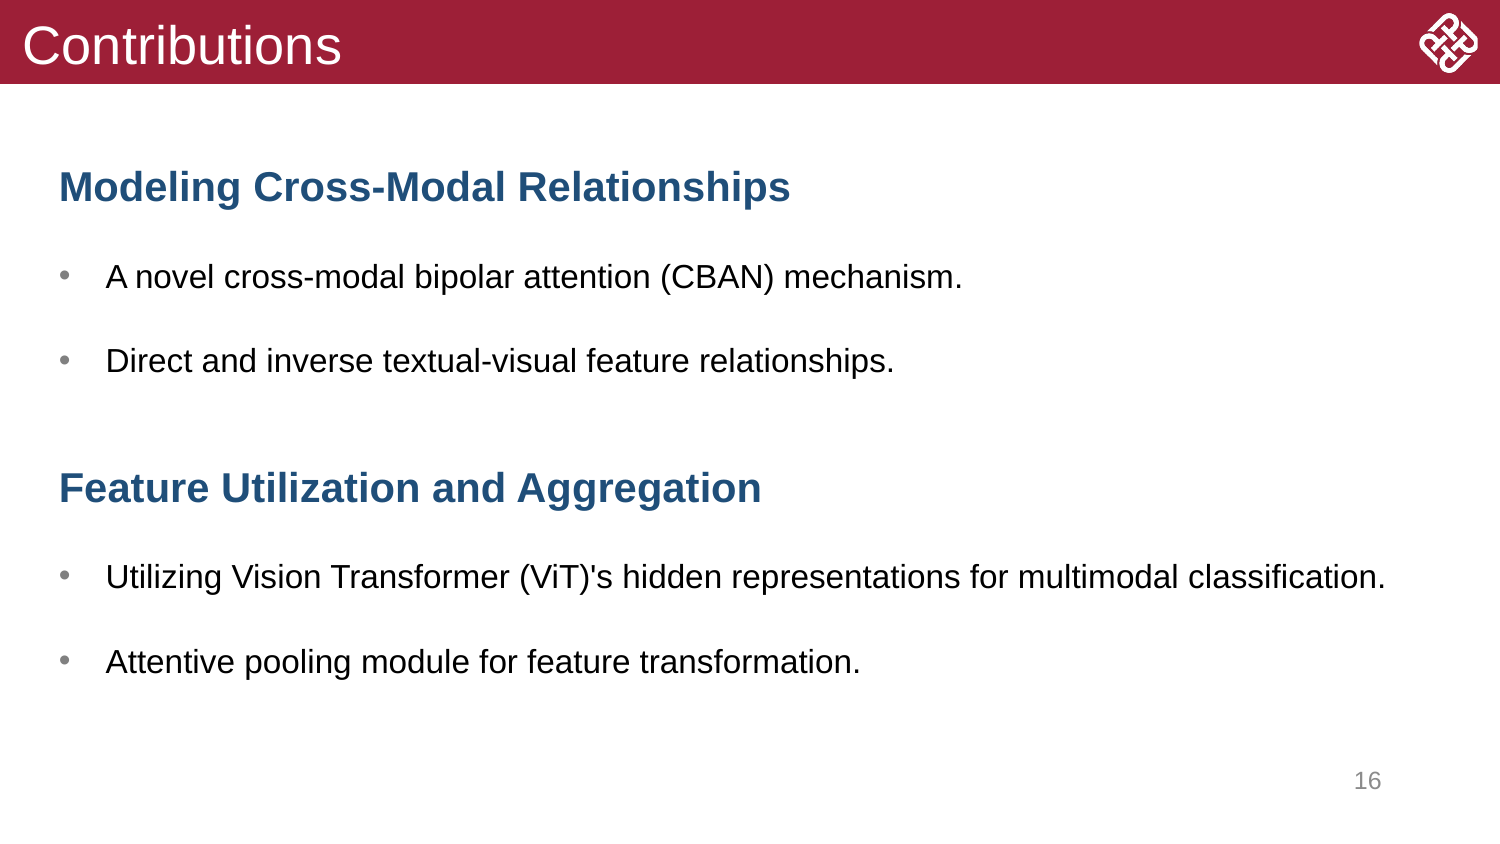

# Contributions
Modeling Cross-Modal Relationships
A novel cross-modal bipolar attention (CBAN) mechanism.
Direct and inverse textual-visual feature relationships.
Feature Utilization and Aggregation
Utilizing Vision Transformer (ViT)'s hidden representations for multimodal classification.
Attentive pooling module for feature transformation.
16